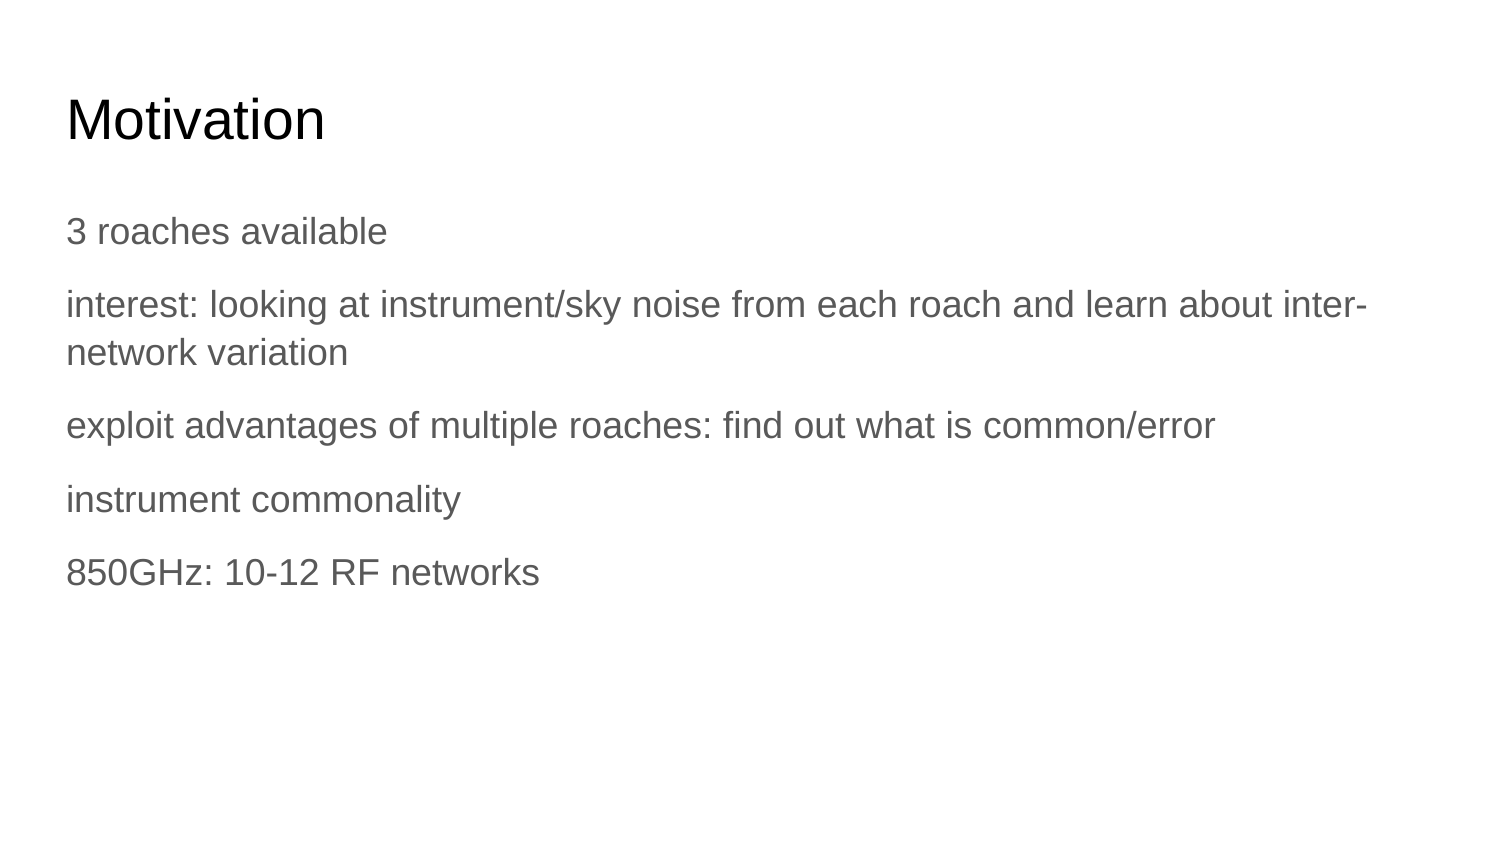

# Motivation
3 roaches available
interest: looking at instrument/sky noise from each roach and learn about inter-network variation
exploit advantages of multiple roaches: find out what is common/error
instrument commonality
850GHz: 10-12 RF networks